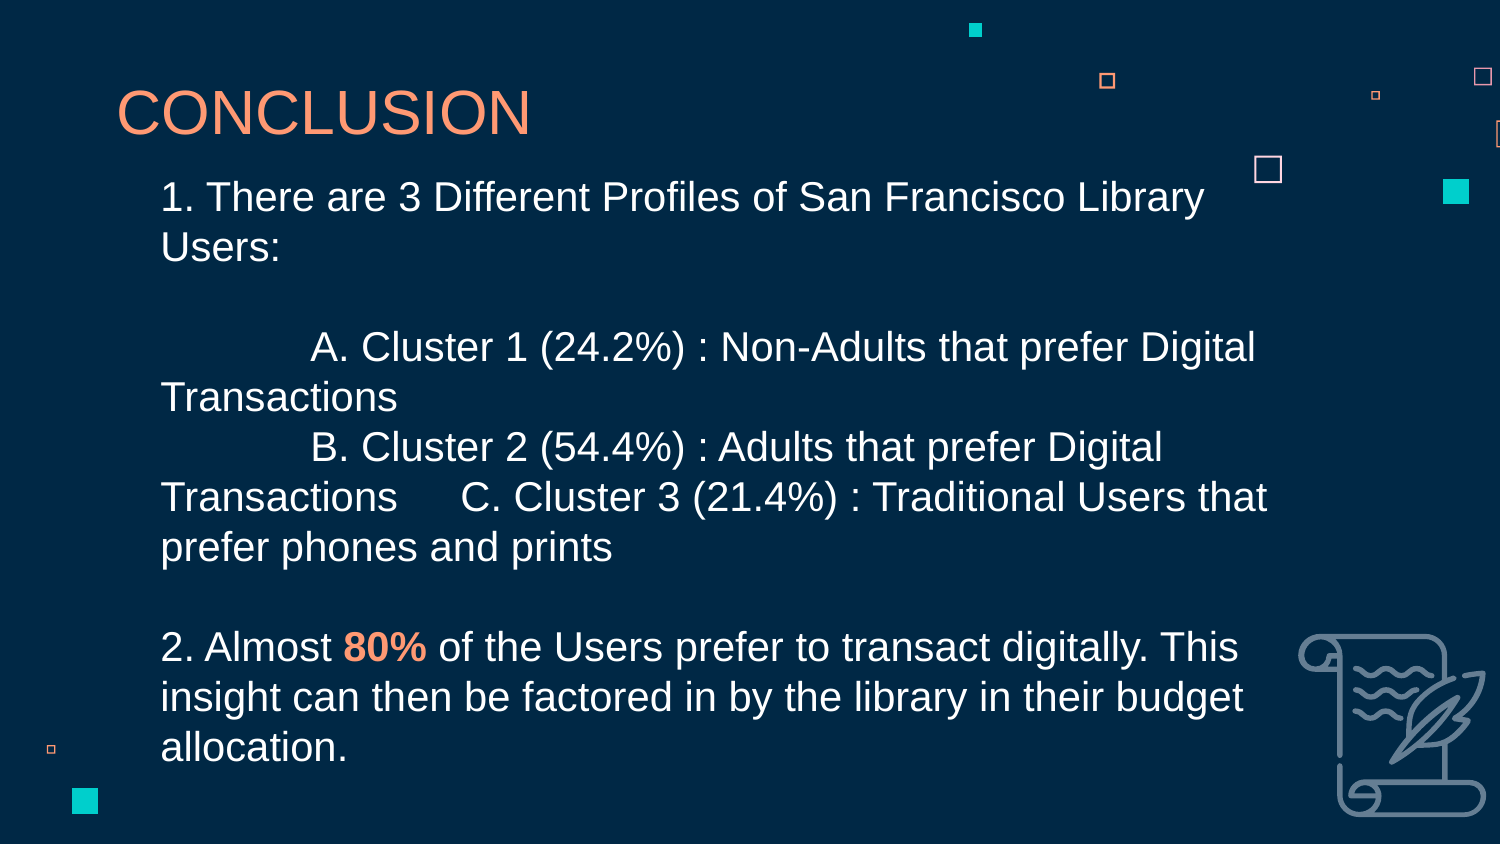

CONCLUSION
1. There are 3 Different Profiles of San Francisco Library Users:

	A. Cluster 1 (24.2%) : Non-Adults that prefer Digital Transactions
	B. Cluster 2 (54.4%) : Adults that prefer Digital Transactions	C. Cluster 3 (21.4%) : Traditional Users that prefer phones and prints

2. Almost 80% of the Users prefer to transact digitally. This insight can then be factored in by the library in their budget allocation.